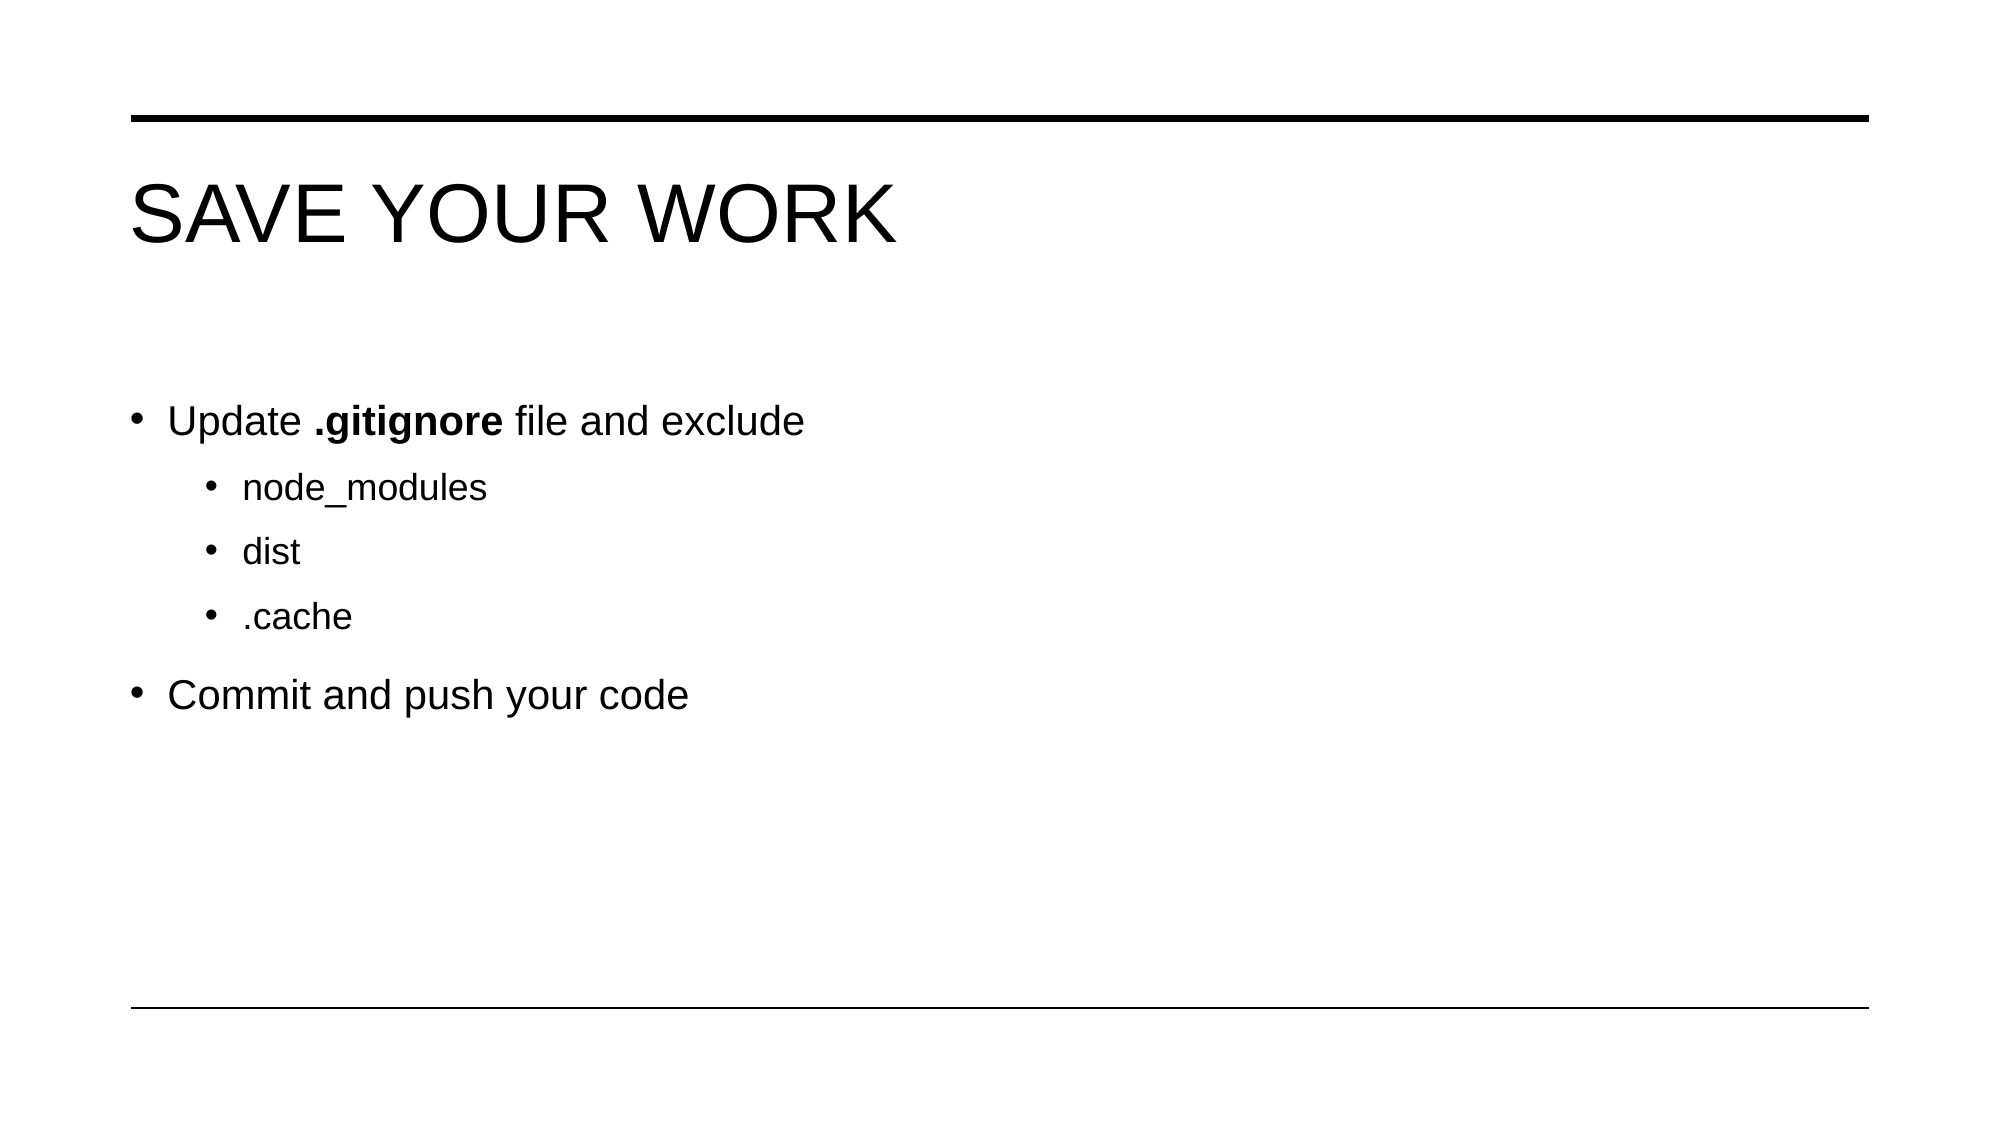

# save your work
Update .gitignore file and exclude
node_modules
dist
.cache
Commit and push your code